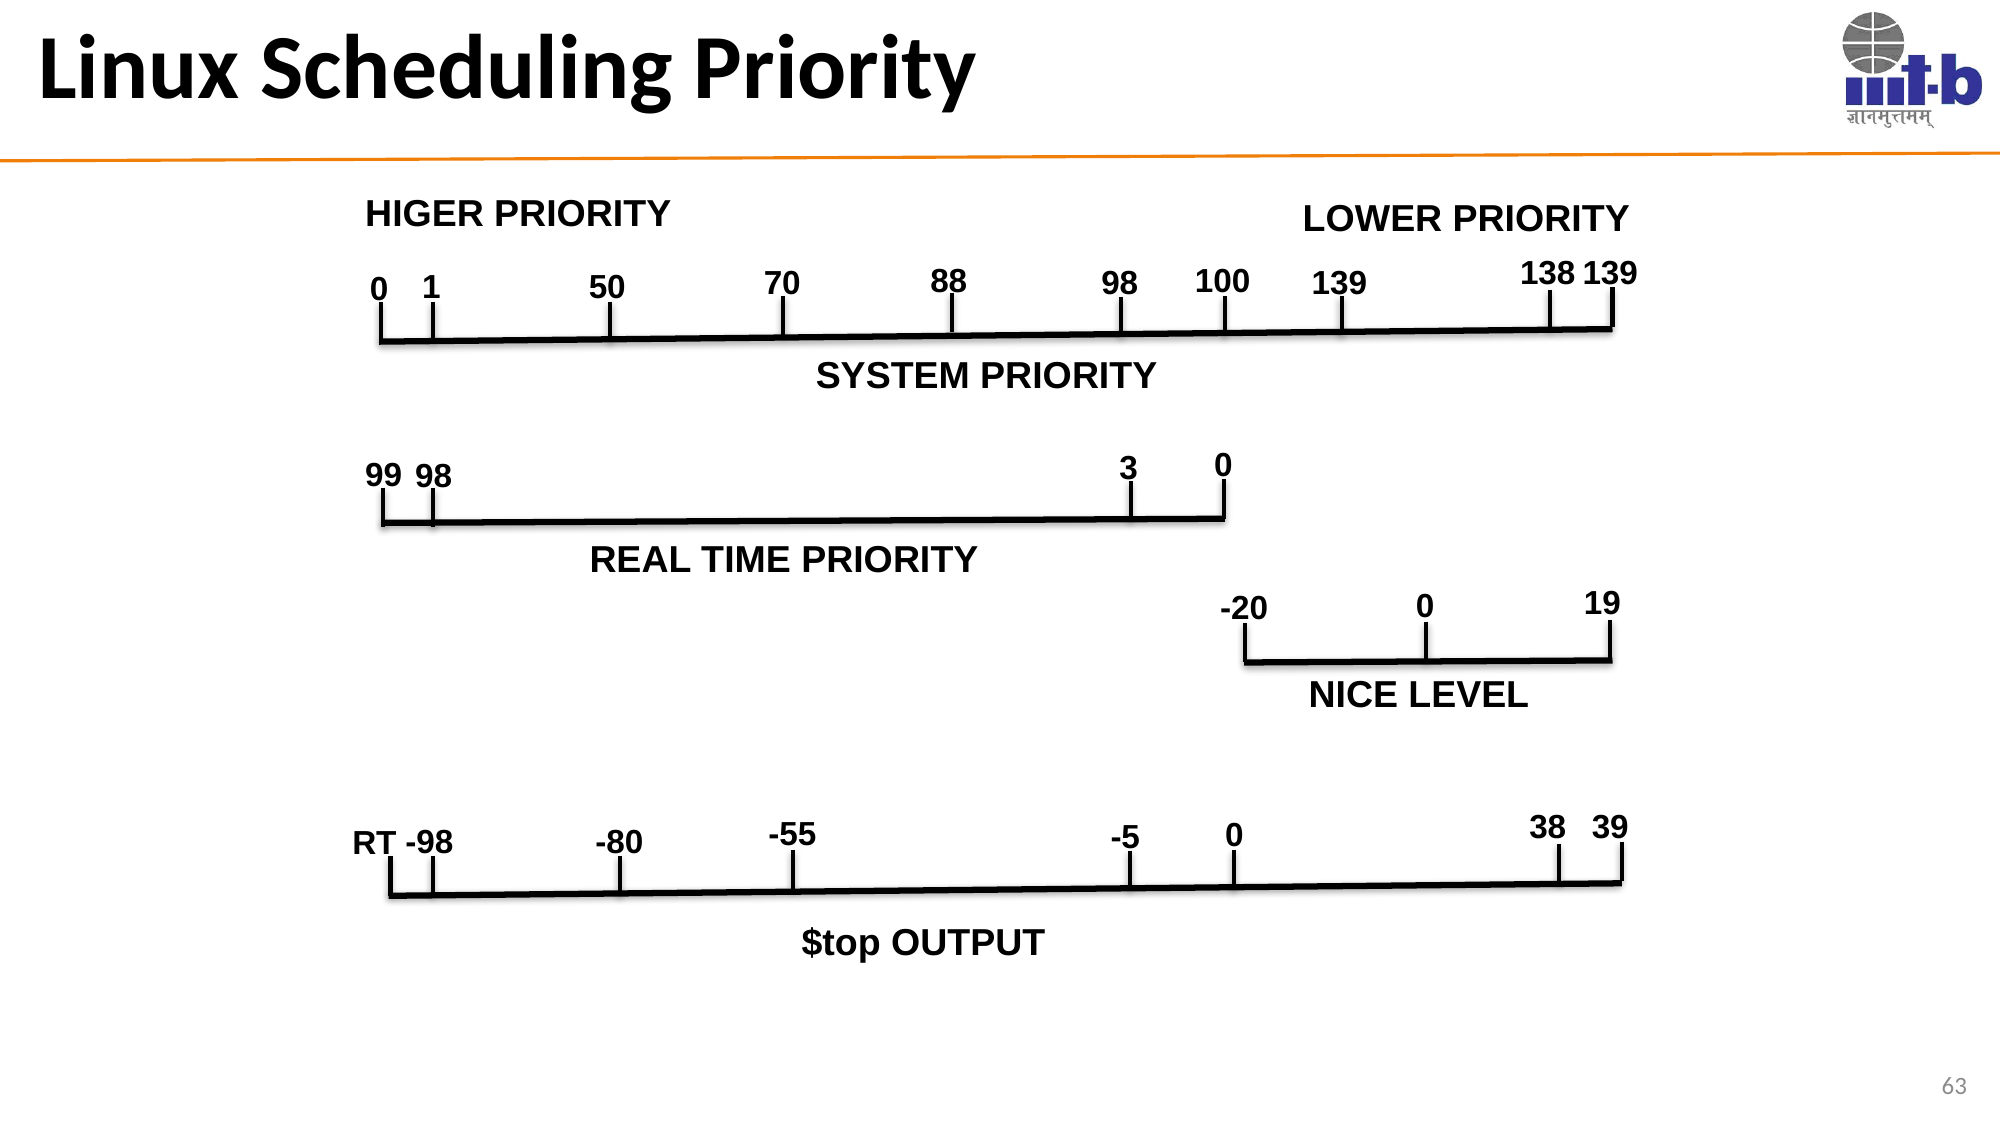

# Linux Scheduling Priority
HIGER PRIORITY
LOWER PRIORITY
138
139
88
100
70
98
139
1
50
0
SYSTEM PRIORITY
0
3
99
98
REAL TIME PRIORITY
19
0
-20
NICE LEVEL
38
39
-55
0
-5
-98
-80
RT
$top OUTPUT
63